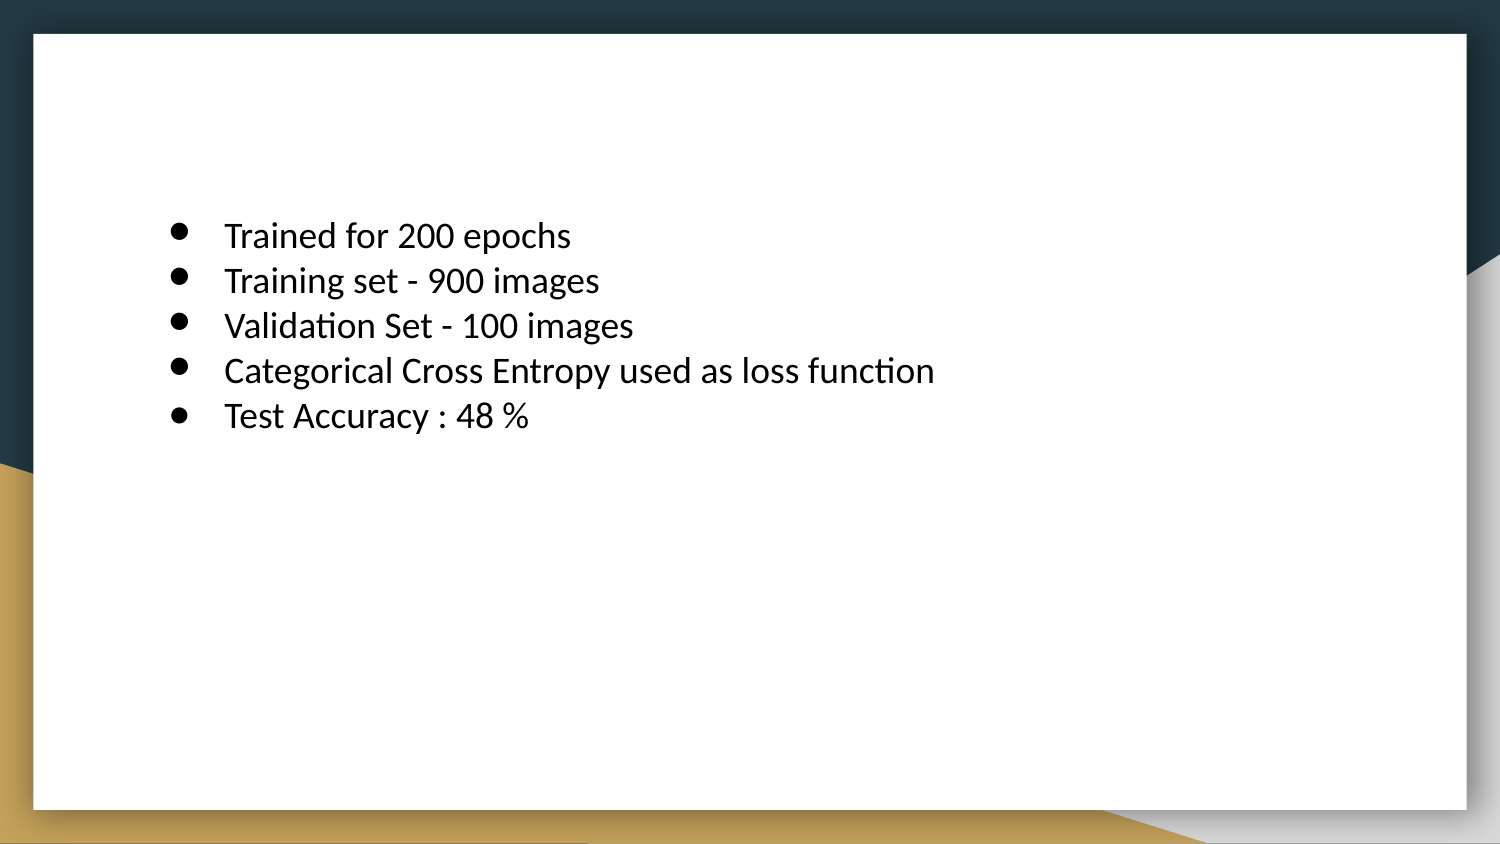

Trained for 200 epochs
Training set - 900 images
Validation Set - 100 images
Categorical Cross Entropy used as loss function
Test Accuracy : 48 %